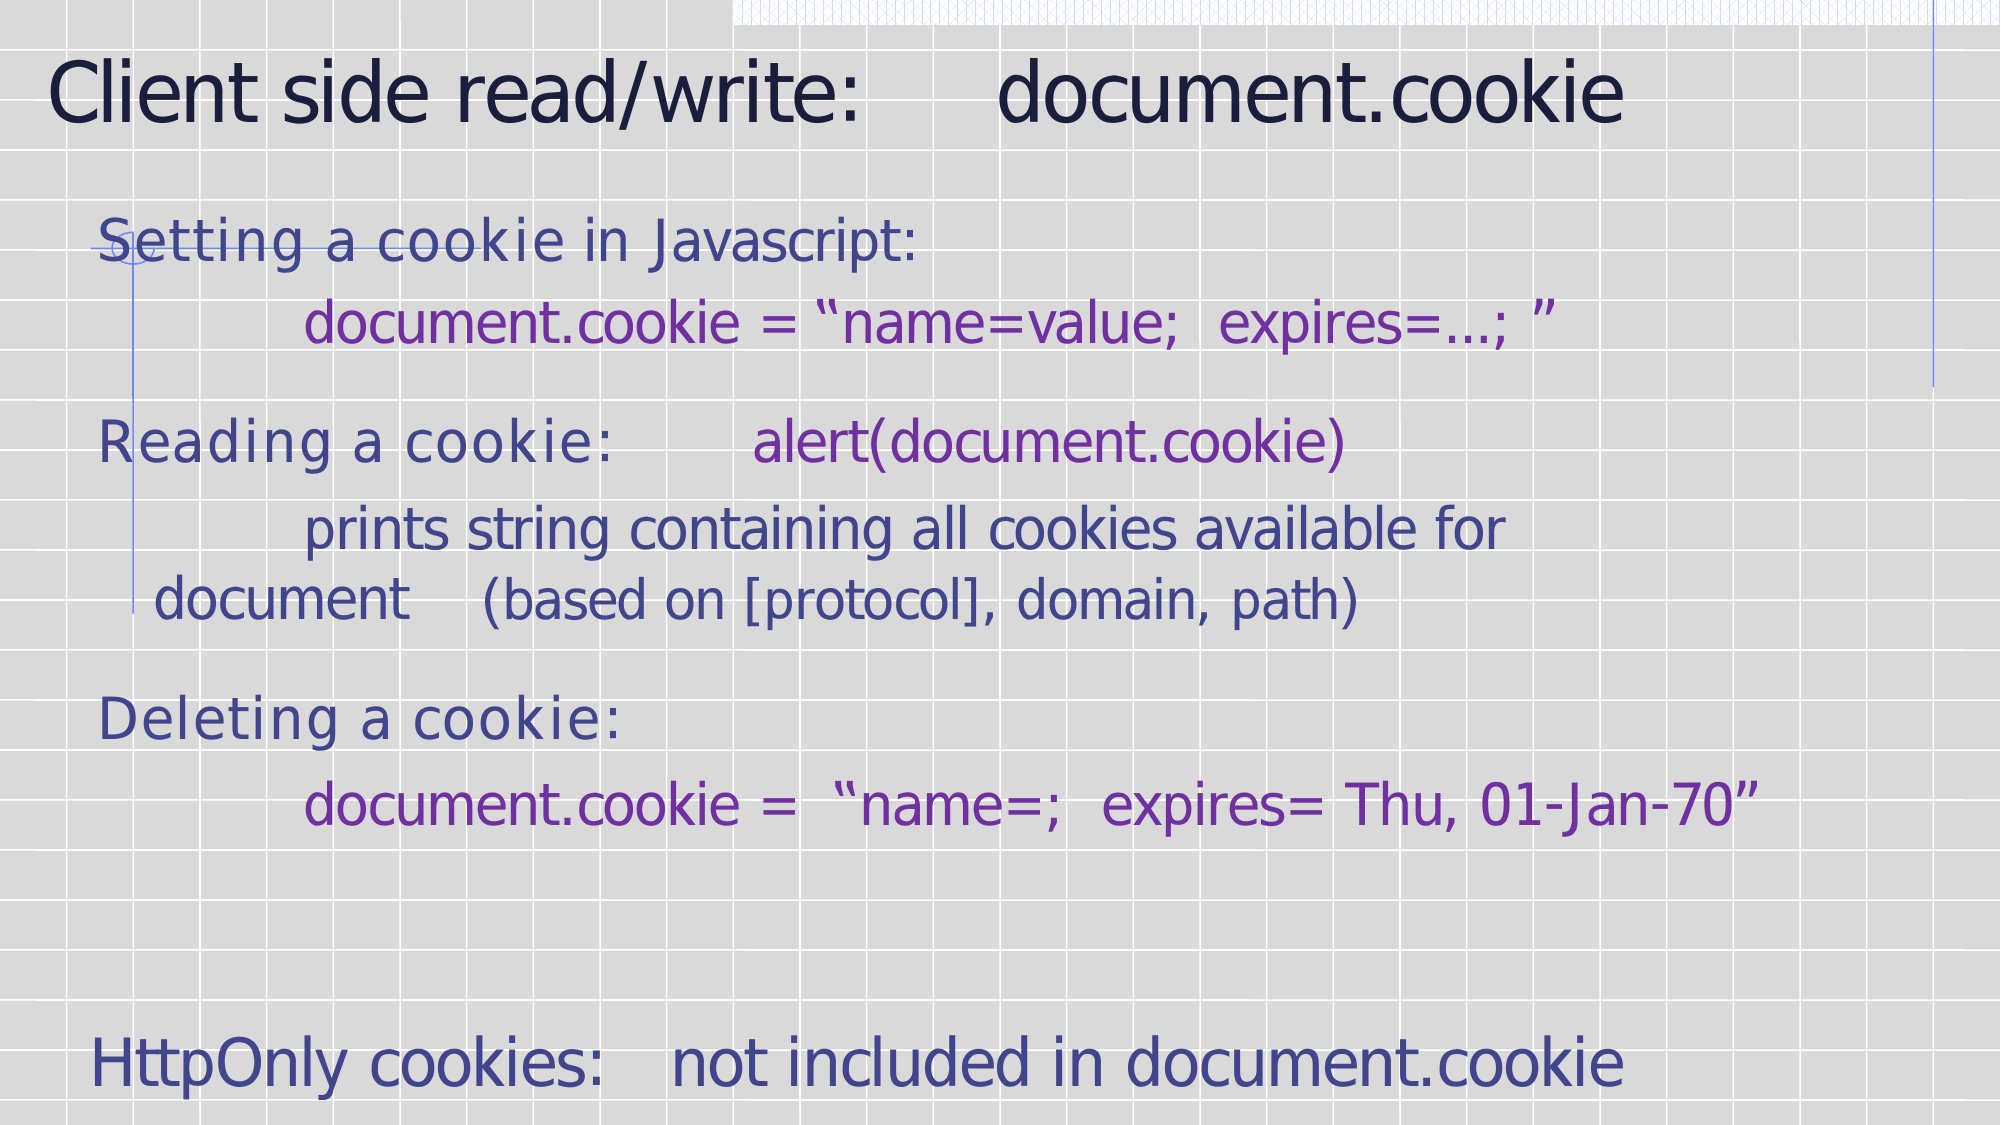

# Client side read/write:     document.cookie
Setting a cookie in Javascript:
	 	document.cookie = “name=value;  expires=…; ”
Reading a cookie:	   alert(document.cookie)
		prints string containing all cookies available for 	document    (based on [protocol], domain, path)
Deleting a cookie:
		document.cookie =  “name=;  expires= Thu, 01-Jan-70”
HttpOnly cookies:   not included in document.cookie